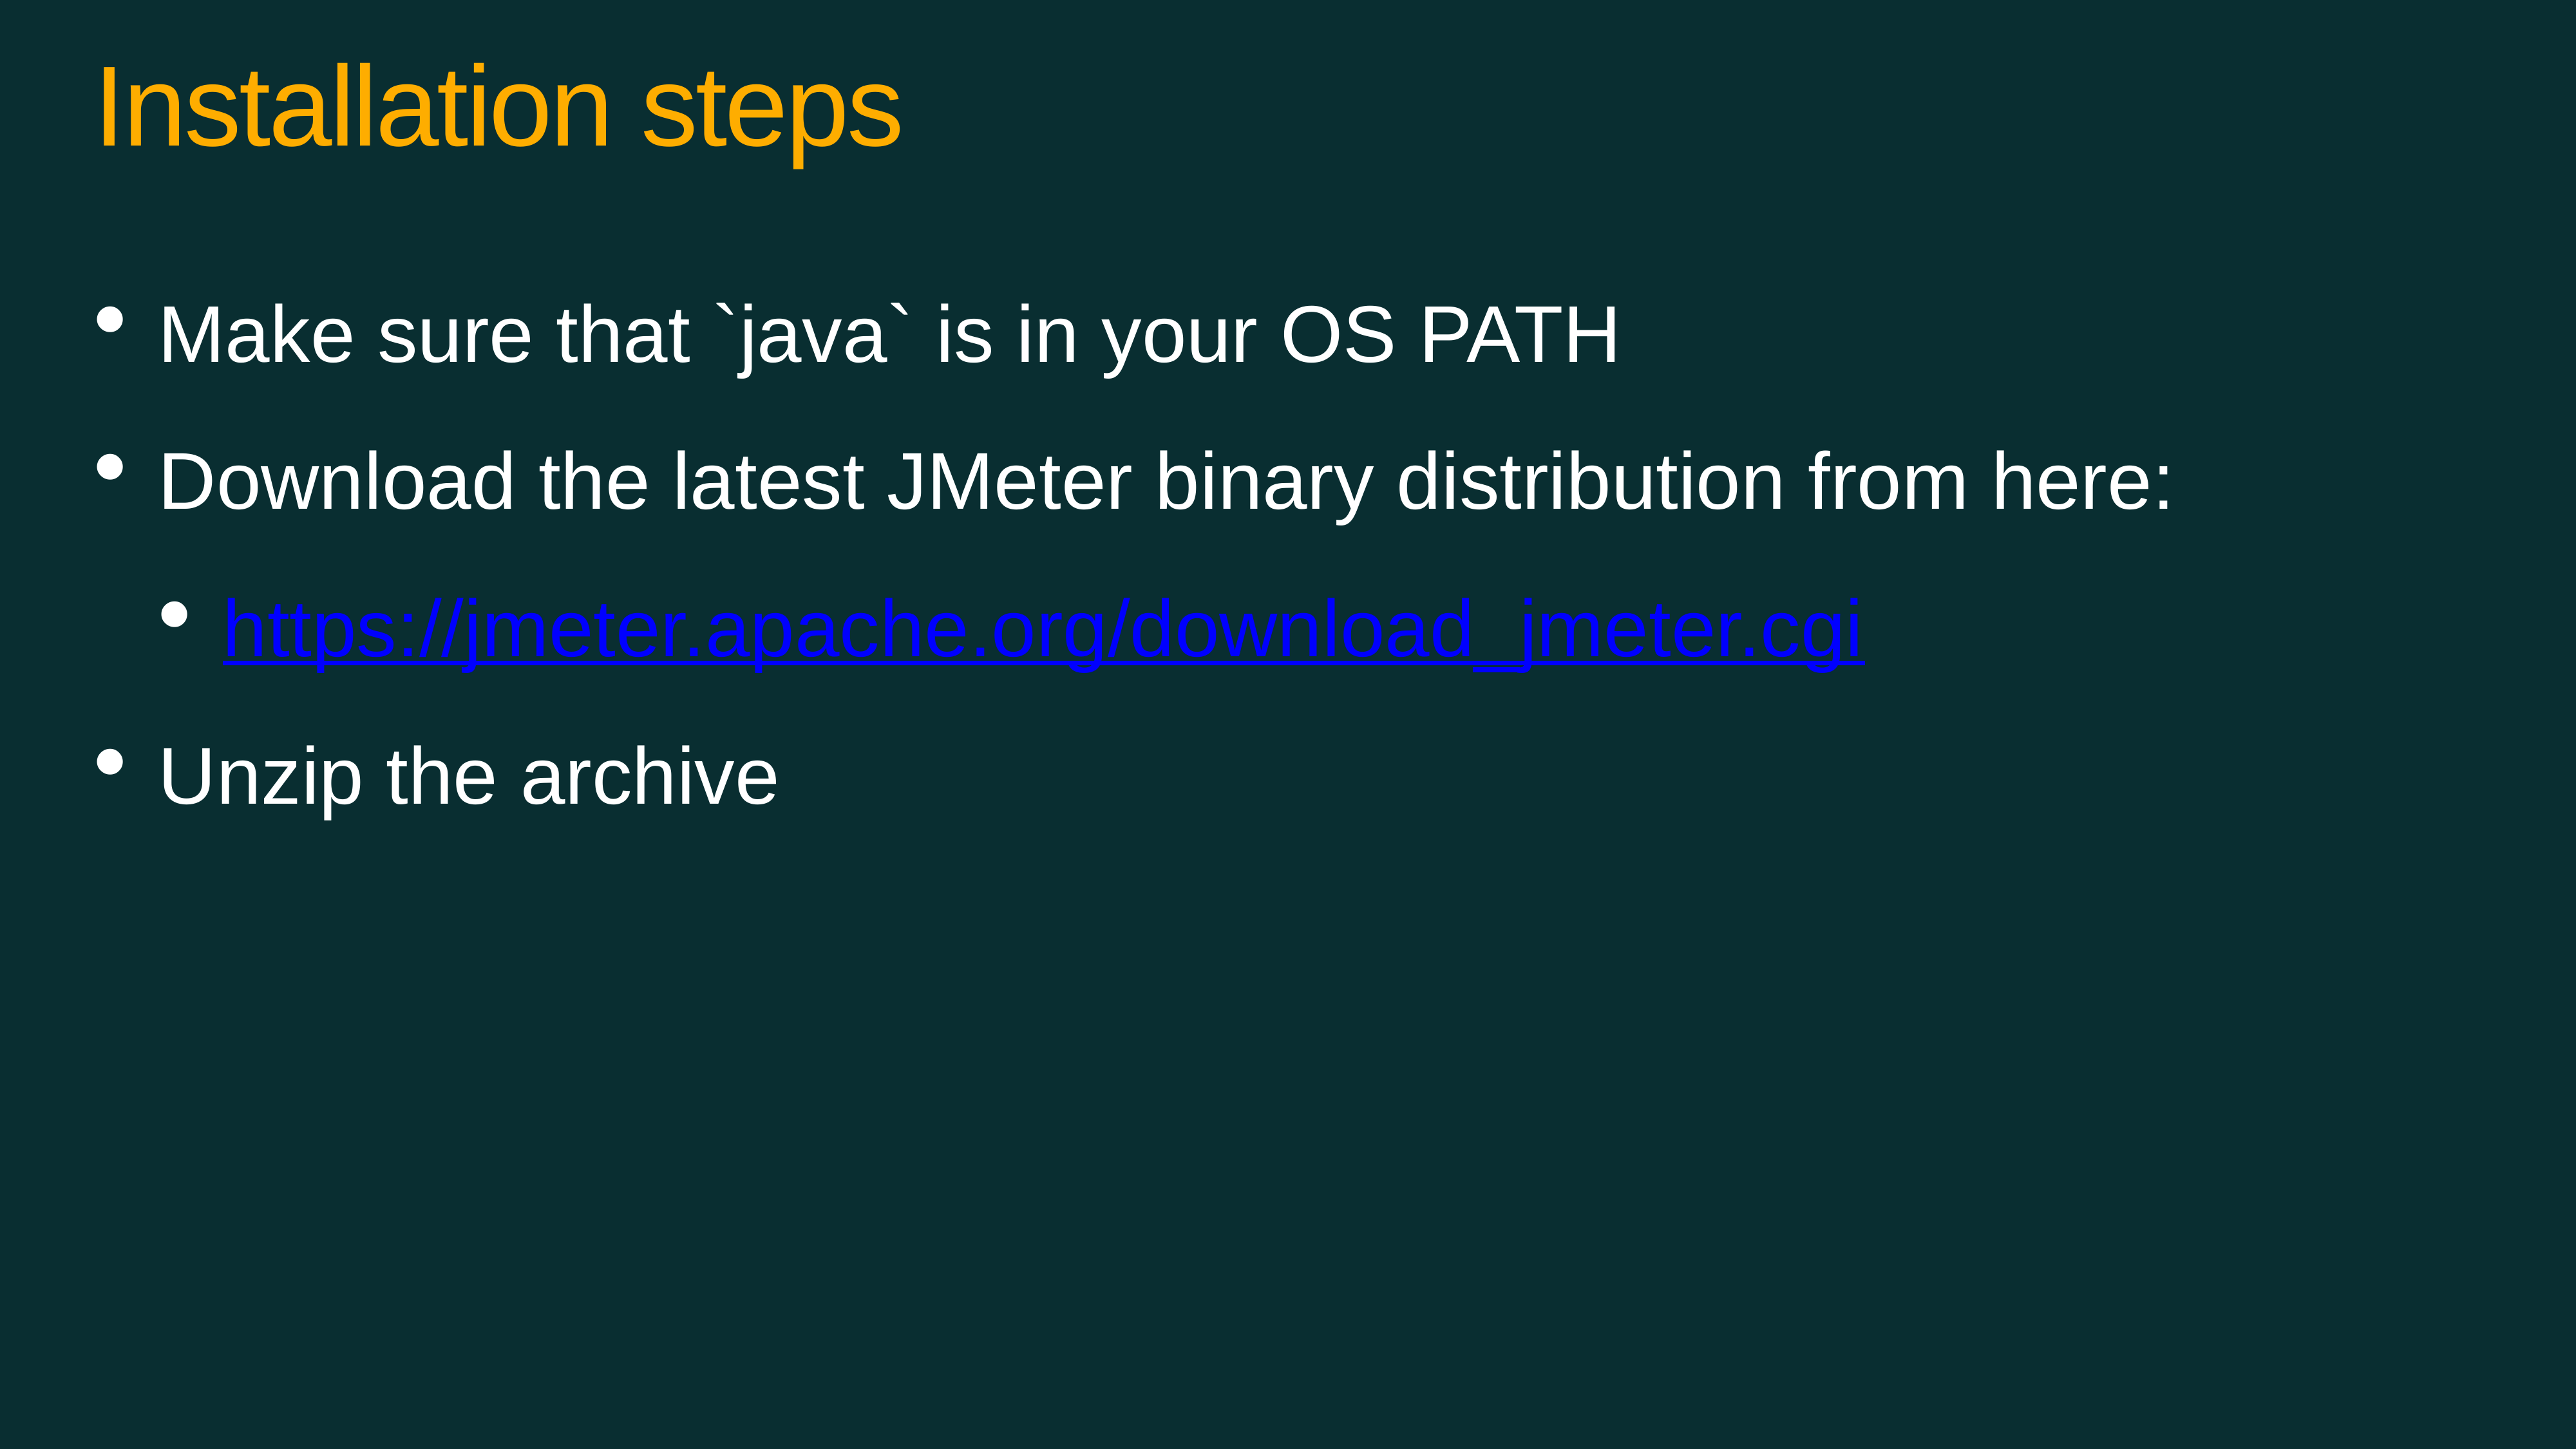

# Installation steps
Make sure that `java` is in your OS PATH
Download the latest JMeter binary distribution from here:
https://jmeter.apache.org/download_jmeter.cgi
Unzip the archive